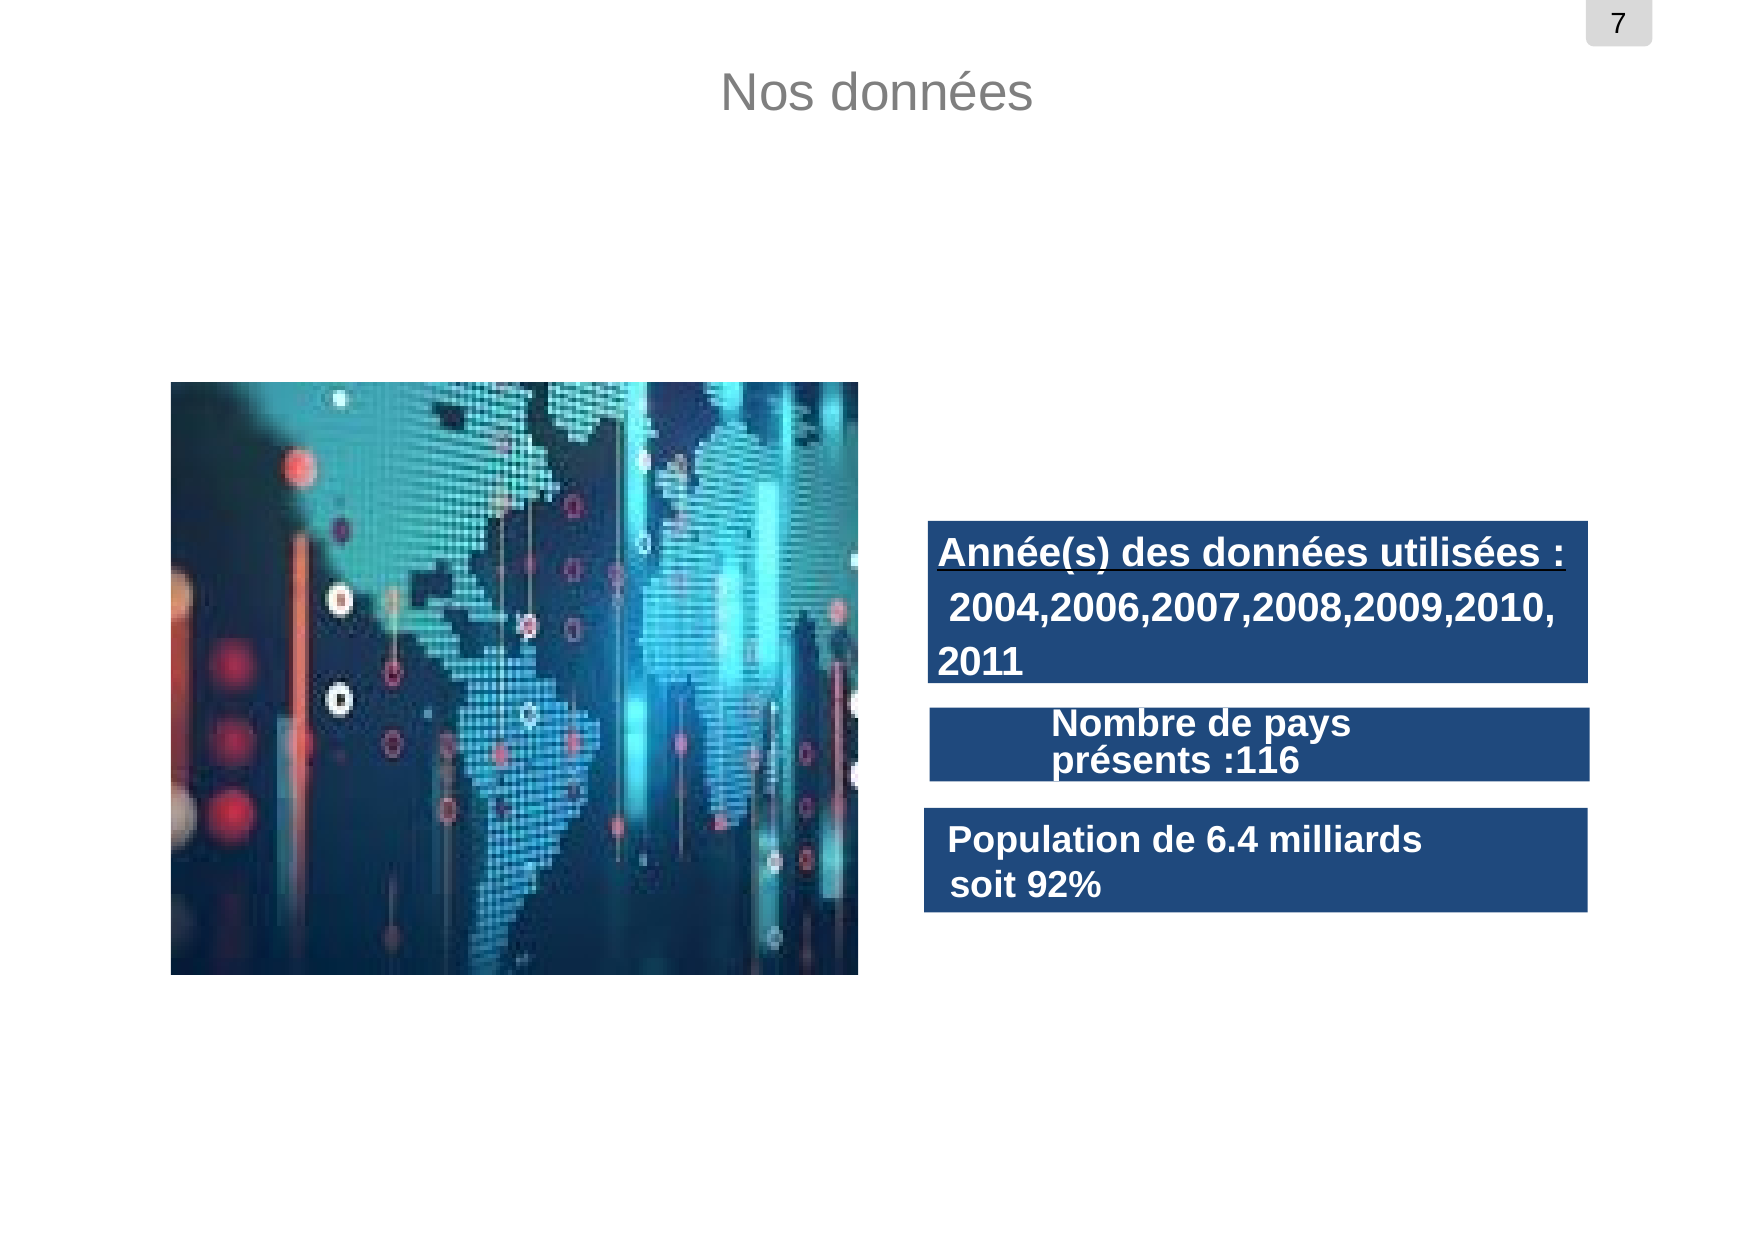

7
# Nos données

Année(s) des données utilisées :  2004,2006,2007,2008,2009,2010,
2011
Nombre de pays présents :116
 Population de 6.4 milliards
 soit 92%